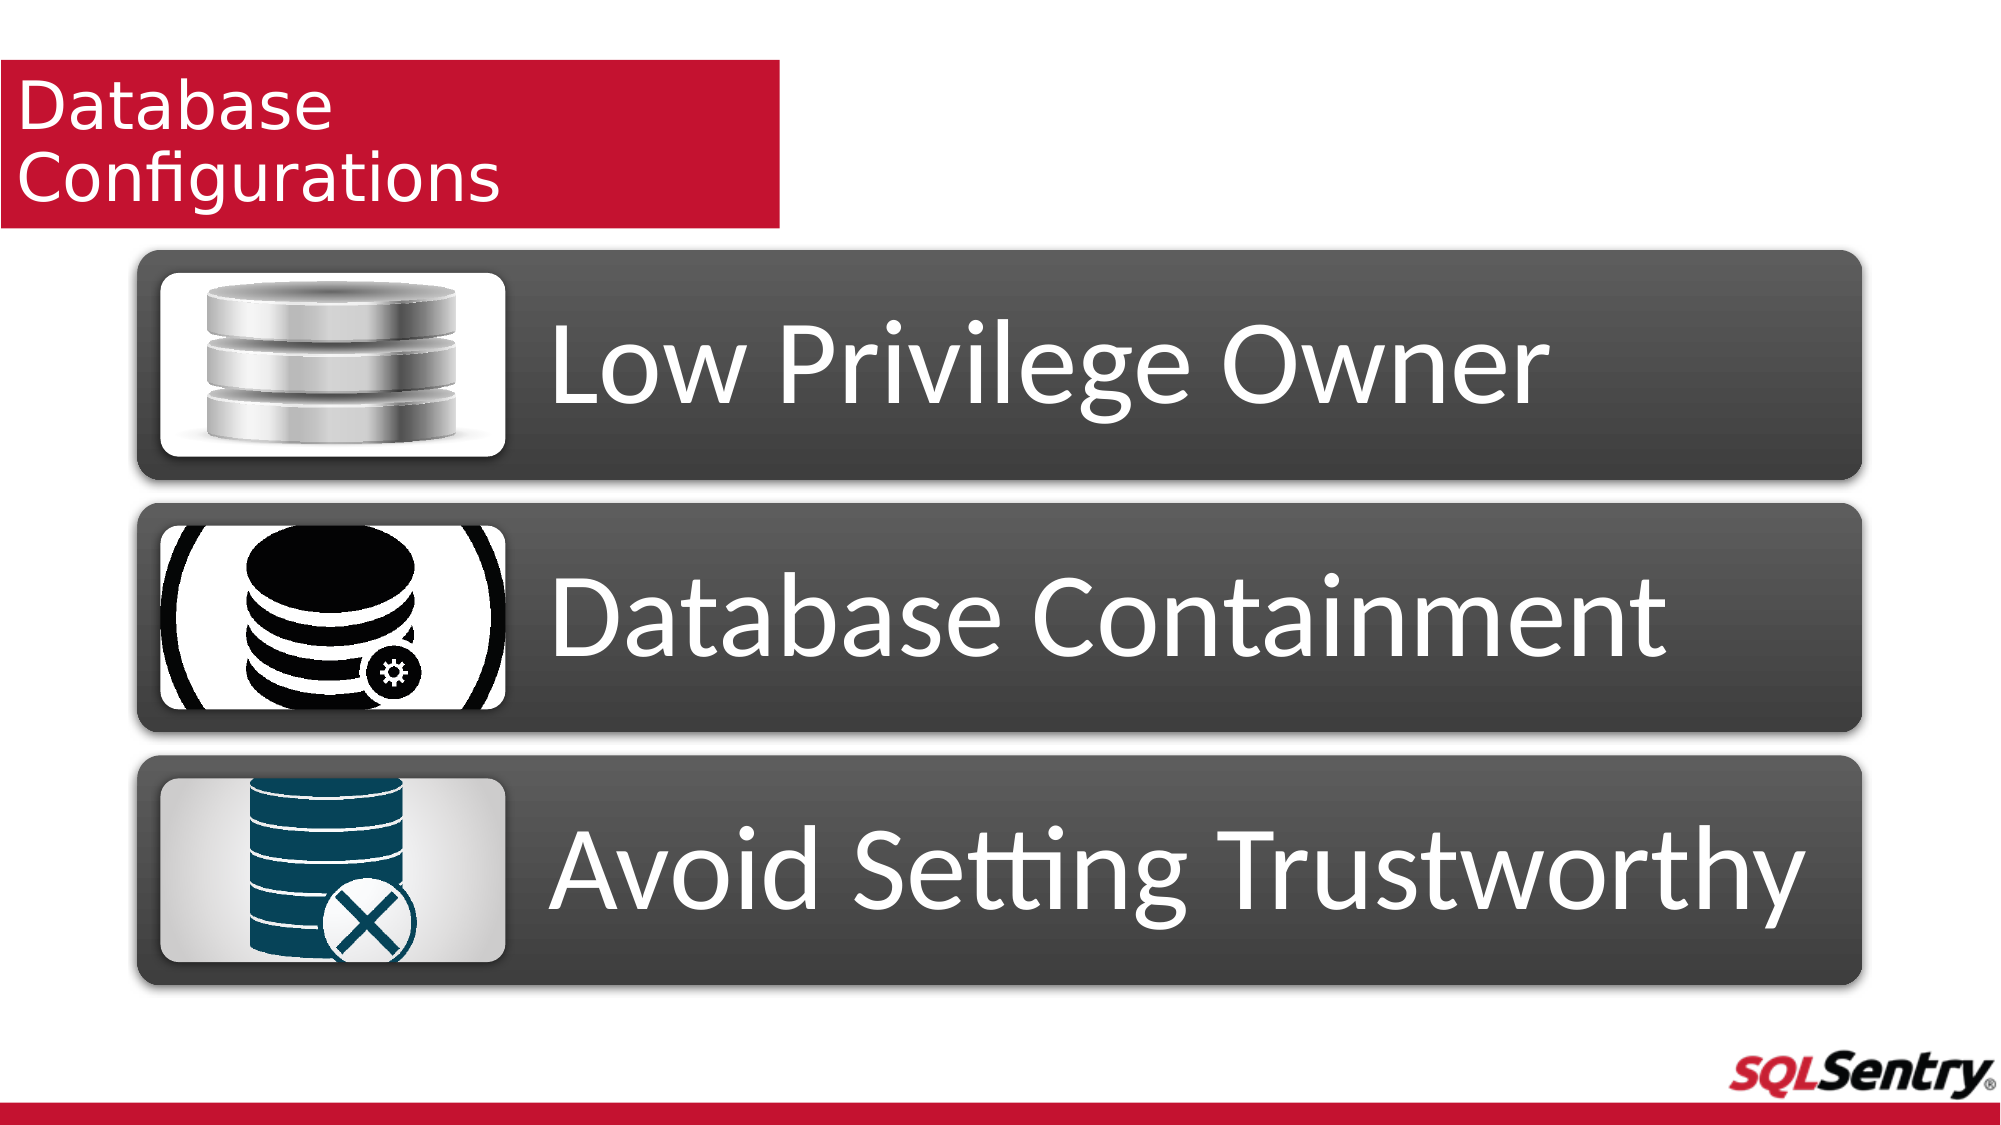

# Database Configurations
Low Privilege Owner
Database Containment
Avoid Setting Trustworthy